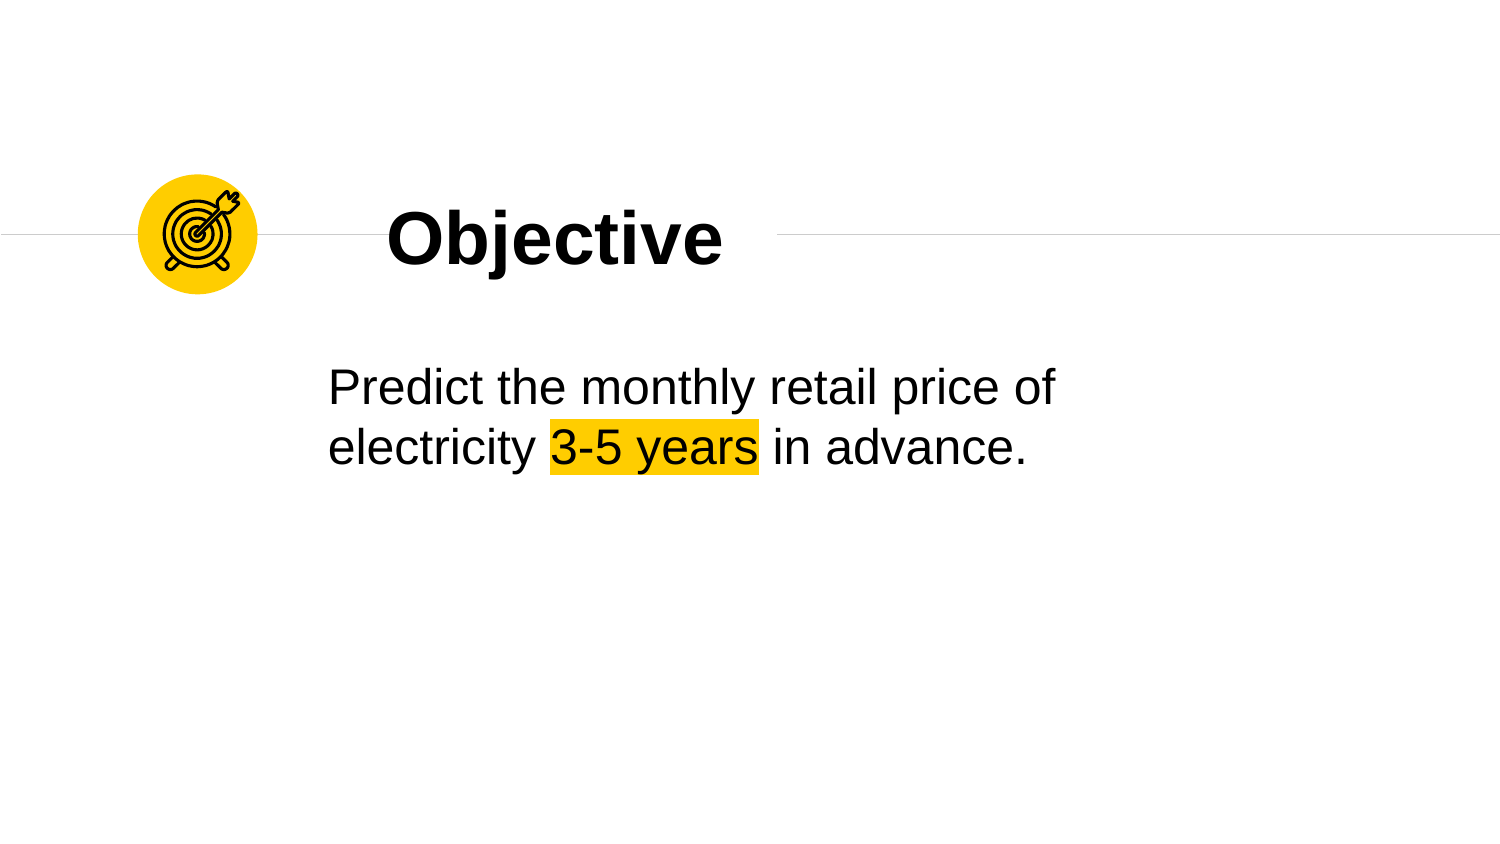

Objective

Predict the monthly retail price of electricity 3-5 years in advance.